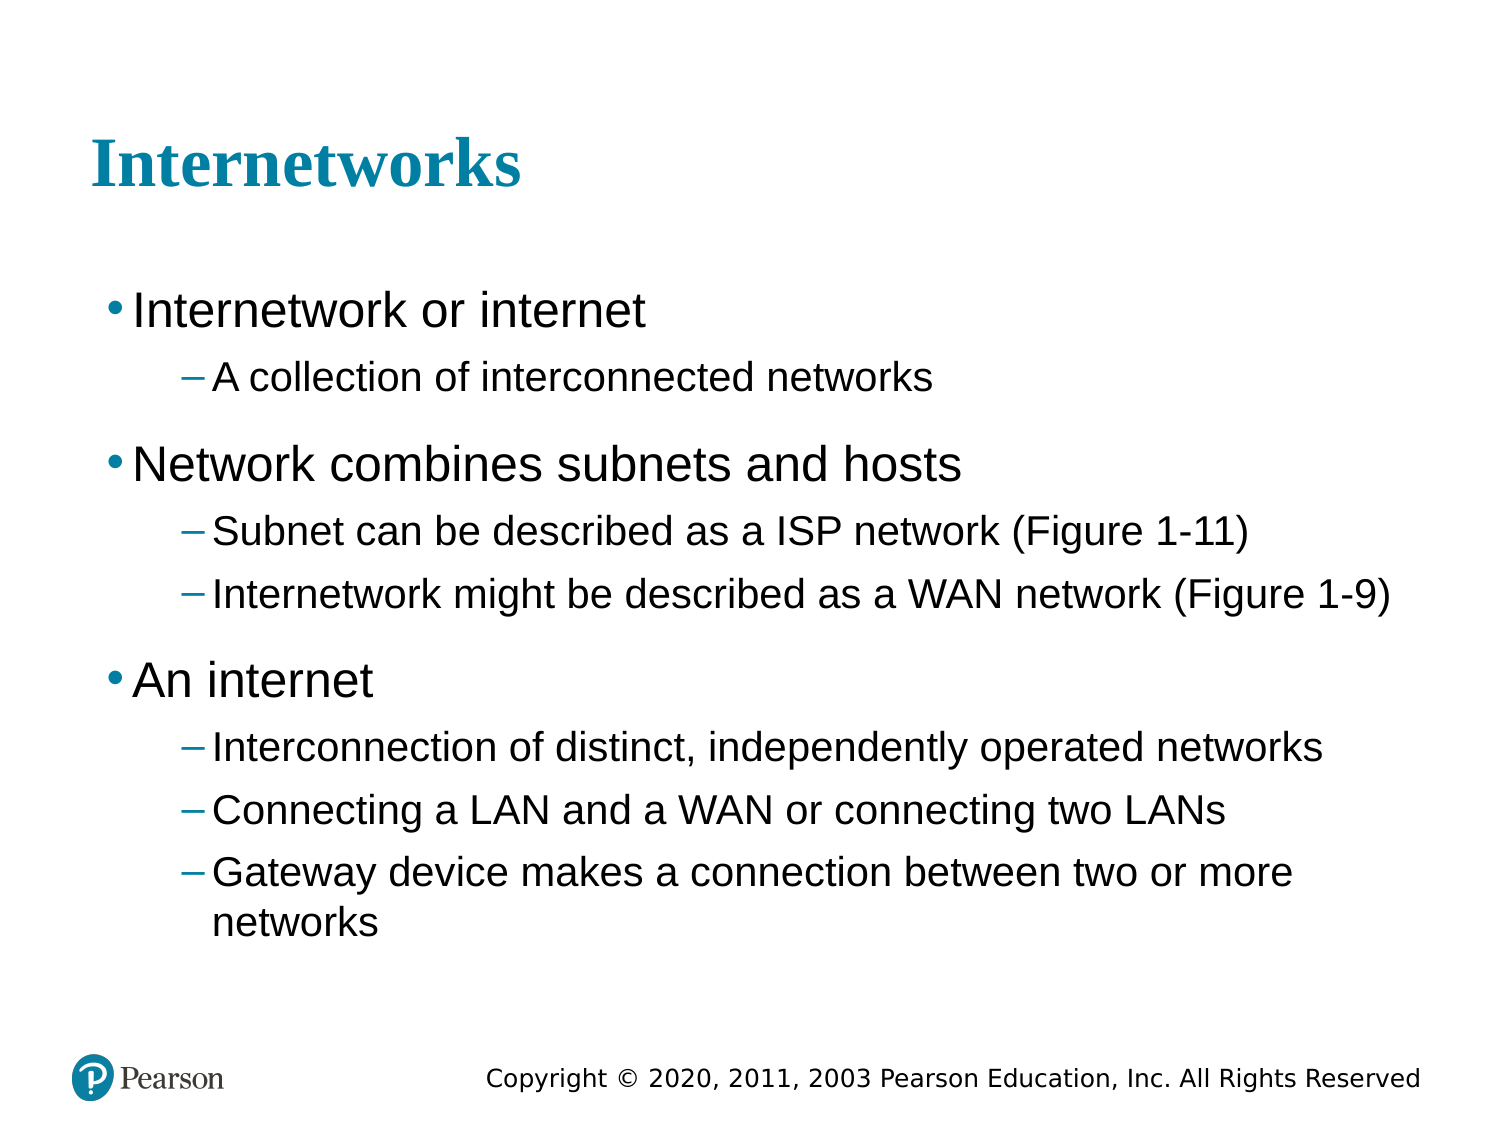

# Internetworks
Internetwork or internet
A collection of interconnected networks
Network combines subnets and hosts
Subnet can be described as a ISP network (Figure 1-11)
Internetwork might be described as a WAN network (Figure 1-9)
An internet
Interconnection of distinct, independently operated networks
Connecting a LAN and a WAN or connecting two LANs
Gateway device makes a connection between two or more networks